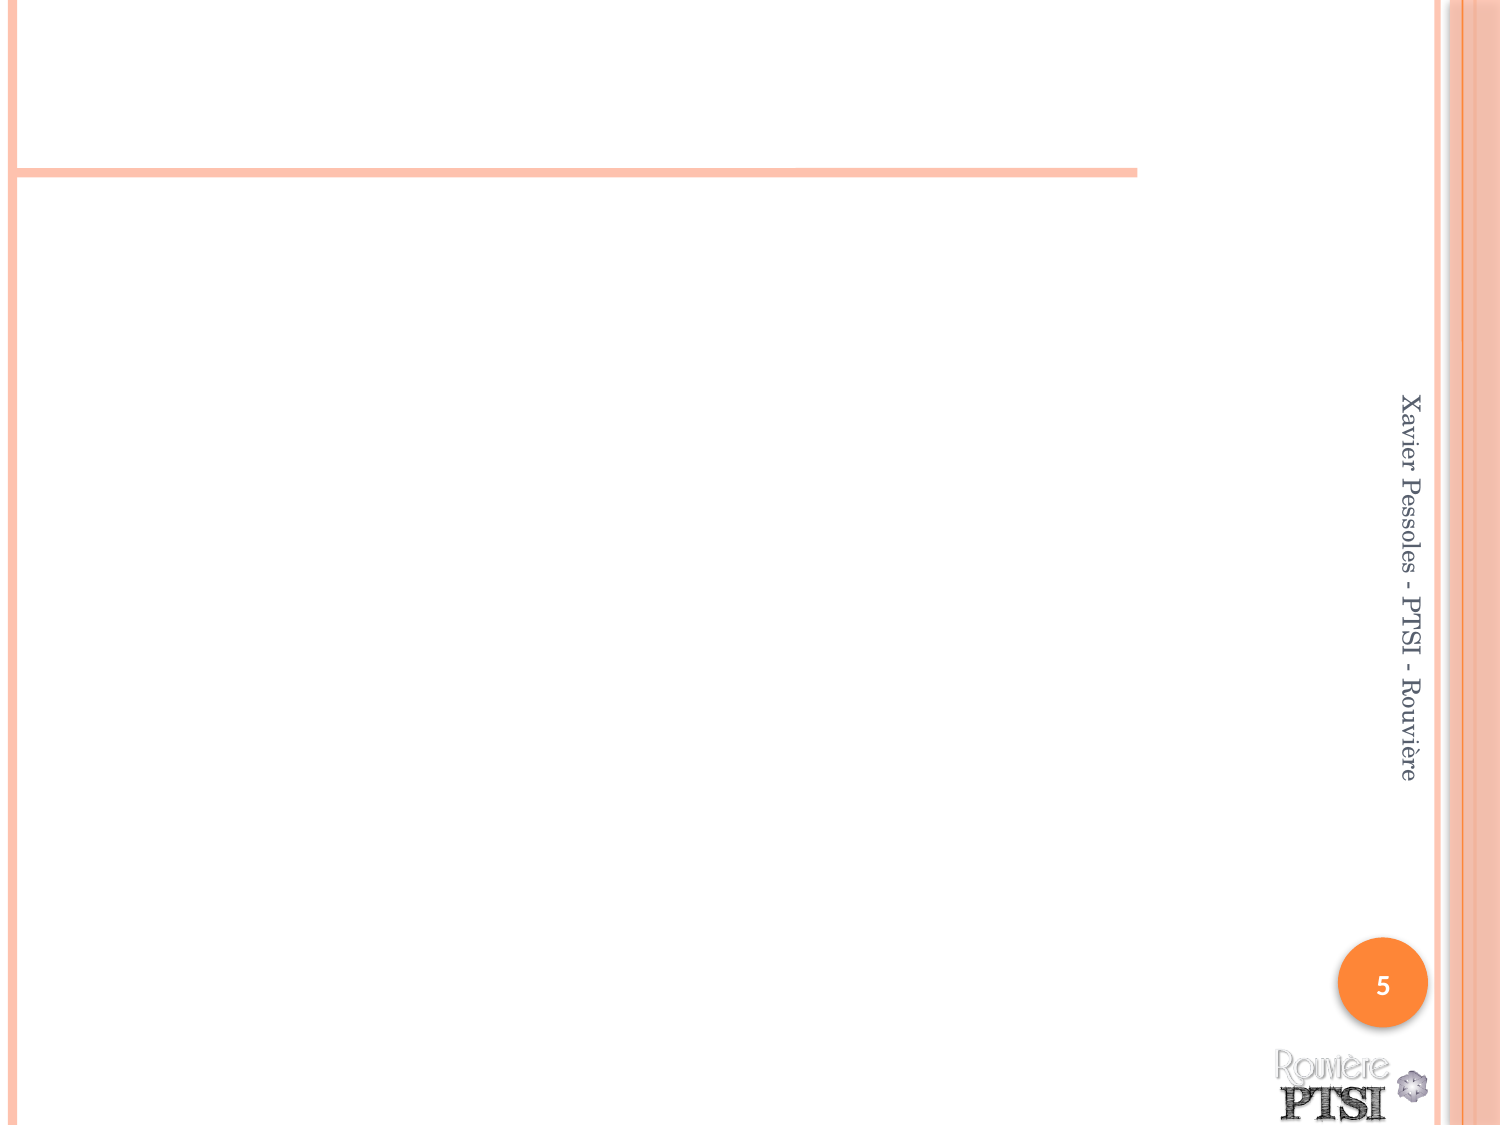

#

Xavier Pessoles - PTSI - Rouvière
5